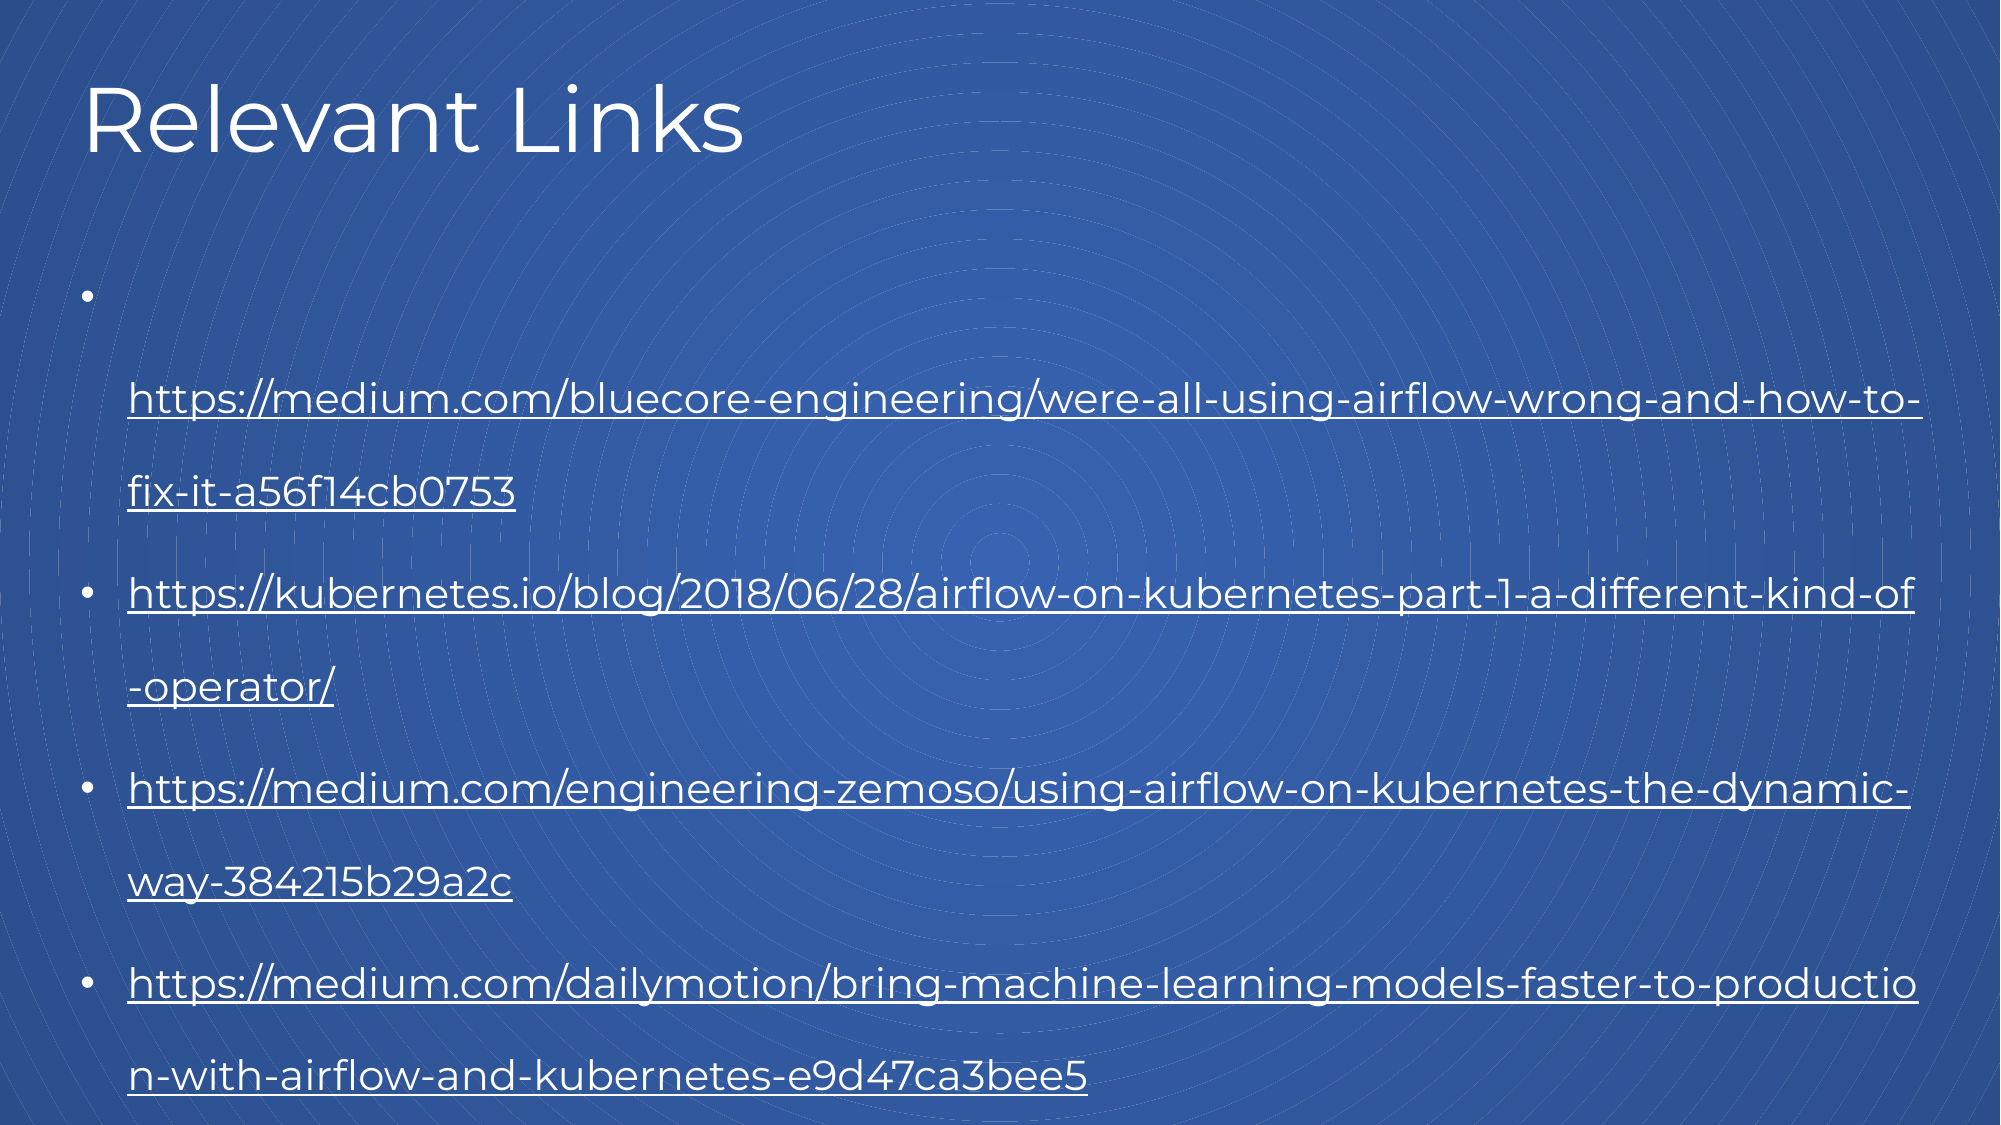

# Relevant Links
 https://medium.com/bluecore-engineering/were-all-using-airflow-wrong-and-how-to-fix-it-a56f14cb0753
https://kubernetes.io/blog/2018/06/28/airflow-on-kubernetes-part-1-a-different-kind-of-operator/
https://medium.com/engineering-zemoso/using-airflow-on-kubernetes-the-dynamic-way-384215b29a2c
https://medium.com/dailymotion/bring-machine-learning-models-faster-to-production-with-airflow-and-kubernetes-e9d47ca3bee5